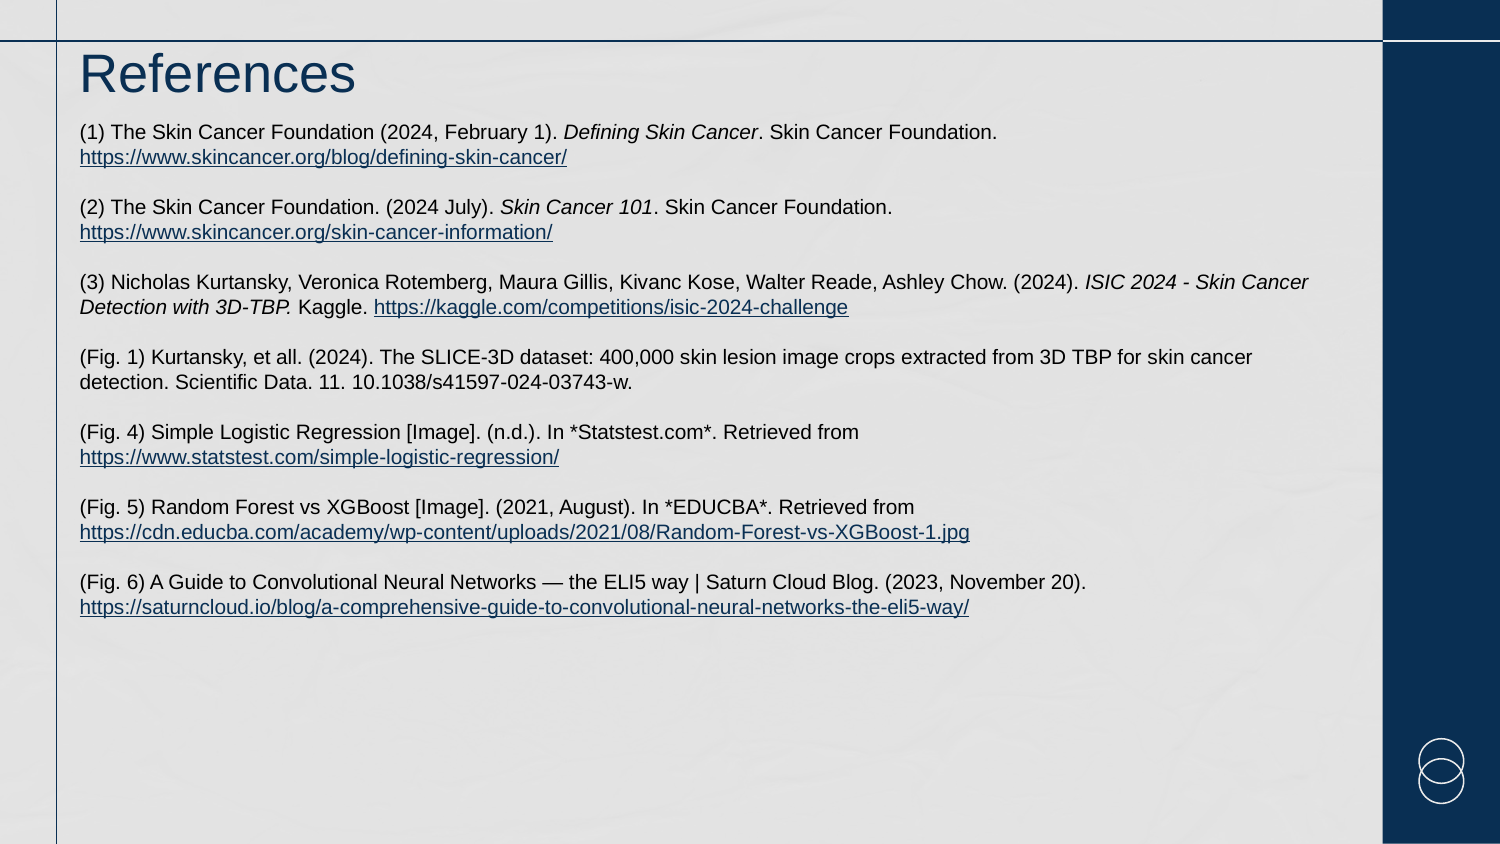

# References
(1) The Skin Cancer Foundation (2024, February 1). Defining Skin Cancer. Skin Cancer Foundation. https://www.skincancer.org/blog/defining-skin-cancer/

(2) The Skin Cancer Foundation. (2024 July). Skin Cancer 101. Skin Cancer Foundation. https://www.skincancer.org/skin-cancer-information/

(3) Nicholas Kurtansky, Veronica Rotemberg, Maura Gillis, Kivanc Kose, Walter Reade, Ashley Chow. (2024). ISIC 2024 - Skin Cancer Detection with 3D-TBP. Kaggle. https://kaggle.com/competitions/isic-2024-challenge

(Fig. 1) Kurtansky, et all. (2024). The SLICE-3D dataset: 400,000 skin lesion image crops extracted from 3D TBP for skin cancer detection. Scientific Data. 11. 10.1038/s41597-024-03743-w.

(Fig. 4) Simple Logistic Regression [Image]. (n.d.). In *Statstest.com*. Retrieved from https://www.statstest.com/simple-logistic-regression/

(Fig. 5) Random Forest vs XGBoost [Image]. (2021, August). In *EDUCBA*. Retrieved from https://cdn.educba.com/academy/wp-content/uploads/2021/08/Random-Forest-vs-XGBoost-1.jpg

(Fig. 6) A Guide to Convolutional Neural Networks — the ELI5 way | Saturn Cloud Blog. (2023, November 20). https://saturncloud.io/blog/a-comprehensive-guide-to-convolutional-neural-networks-the-eli5-way/